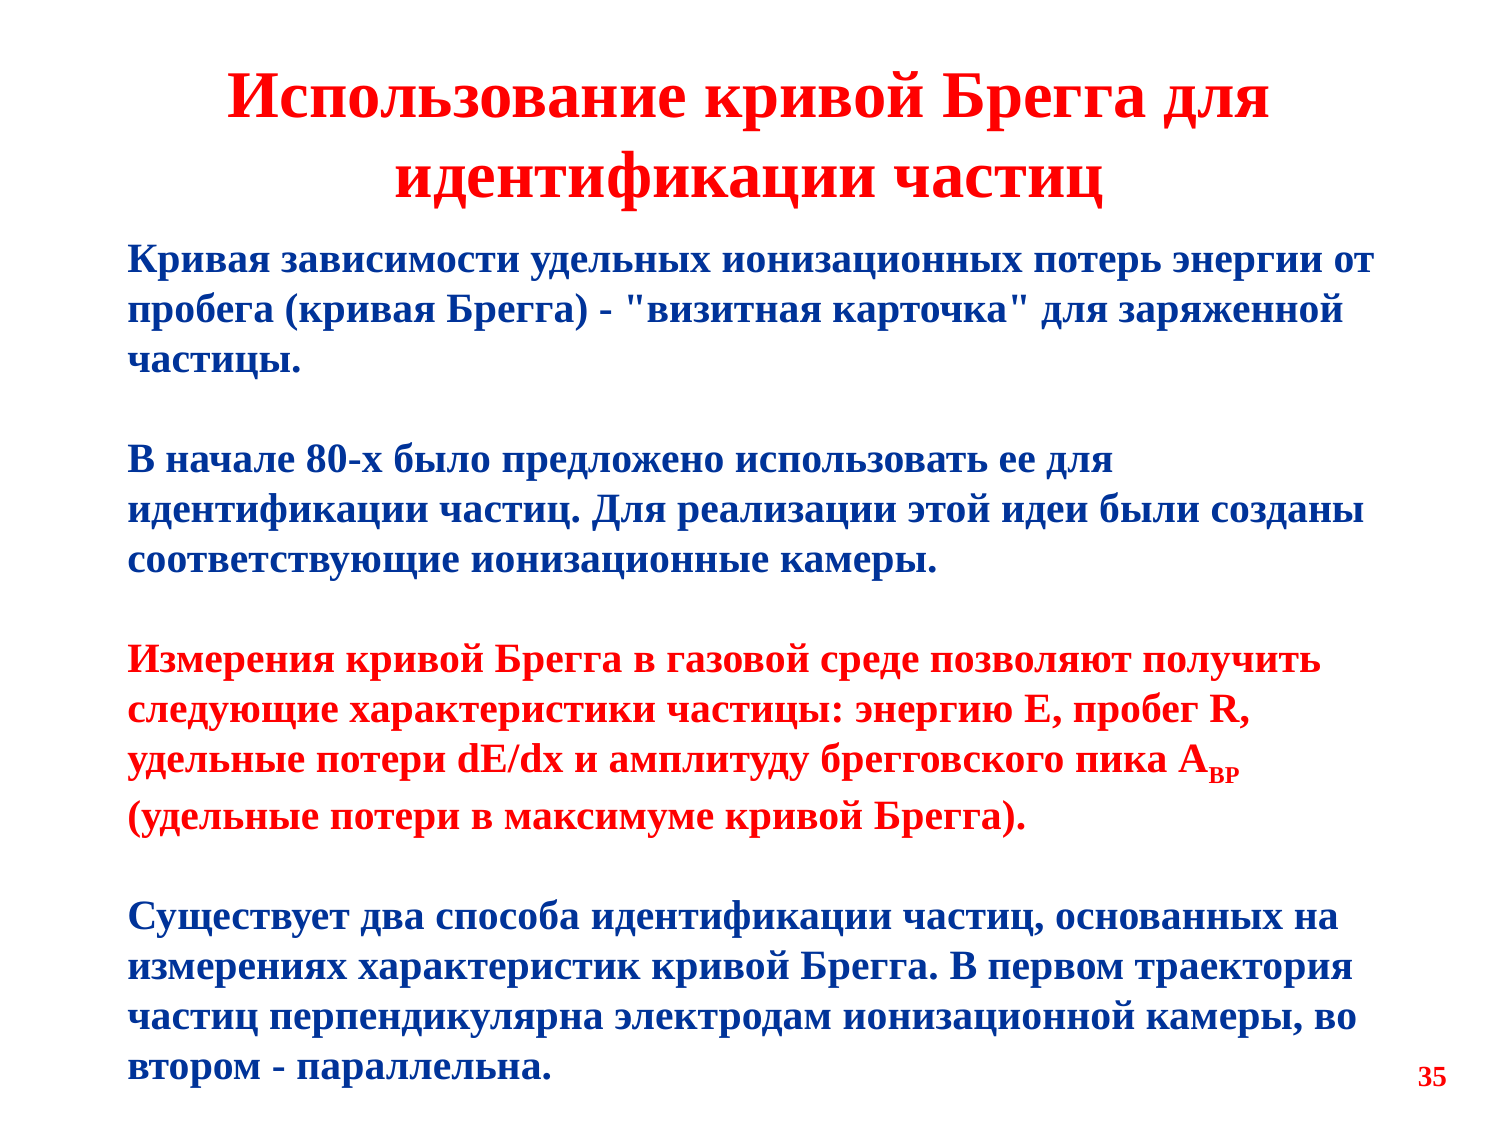

# Использование кривой Брегга для идентификации частиц
Кривая зависимости удельных ионизационных потерь энергии от пробега (кривая Брегга) - "визитная карточка" для заряженной частицы.

В начале 80-х было предложено использовать ее для идентификации частиц. Для реализации этой идеи были созданы соответствующие ионизационные камеры.
Измерения кривой Брегга в газовой среде позволяют получить следующие характеристики частицы: энергию Е, пробег R, удельные потери dE/dx и амплитуду брегговского пика ABP (удельные потери в максимуме кривой Брегга).

Существует два способа идентификации частиц, основанных на измерениях характеристик кривой Брегга. В первом траектория частиц перпендикулярна электродам ионизационной камеры, во втором - параллельна.
35